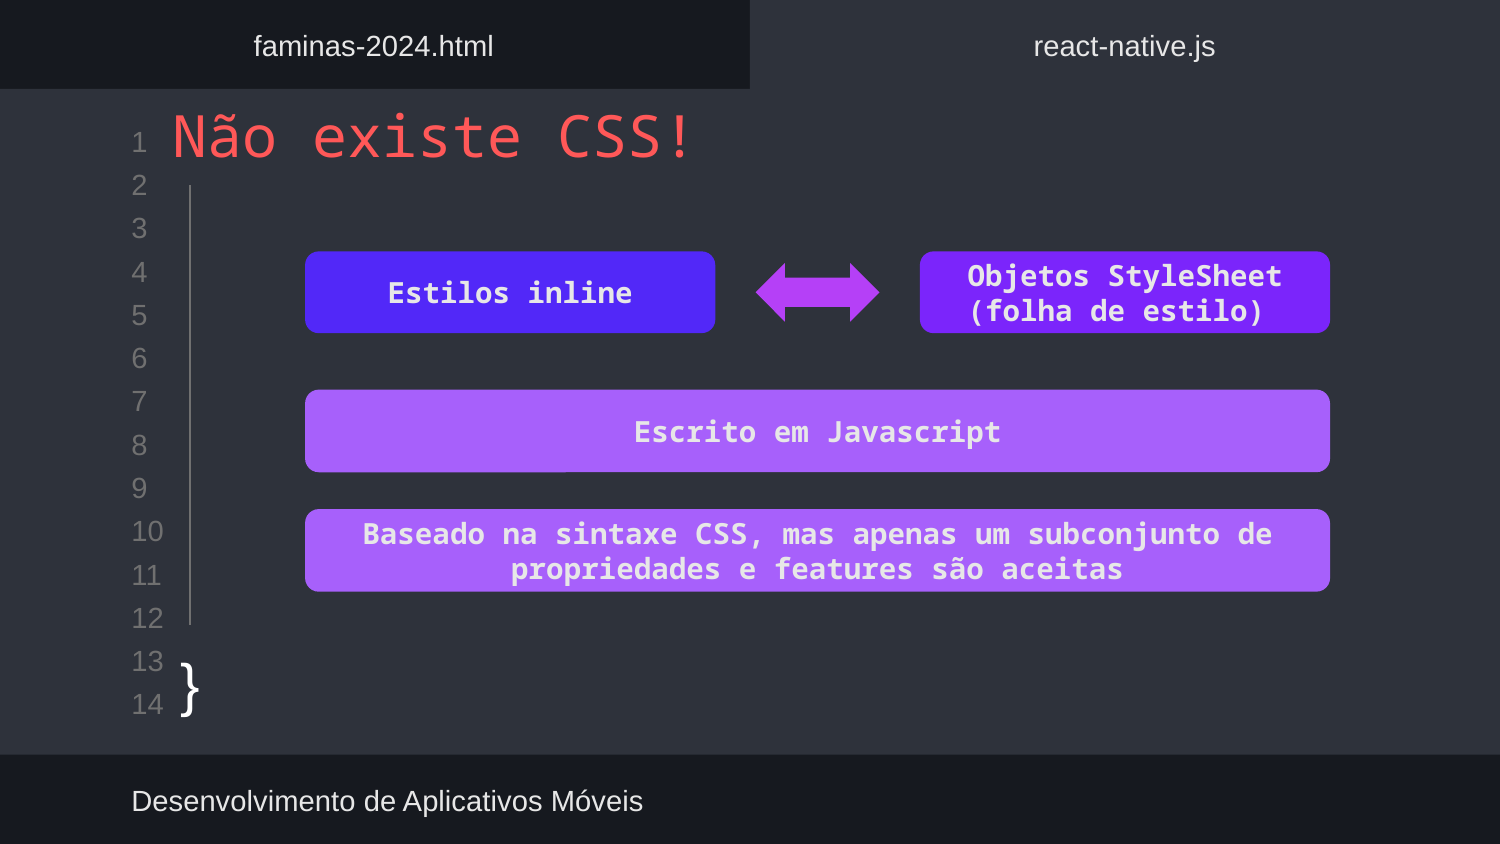

faminas-2024.html
react-native.js
Não existe CSS!
}
Estilos inline
Objetos StyleSheet (folha de estilo)

Escrito em Javascript
Baseado na sintaxe CSS, mas apenas um subconjunto de propriedades e features são aceitas
Desenvolvimento de Aplicativos Móveis